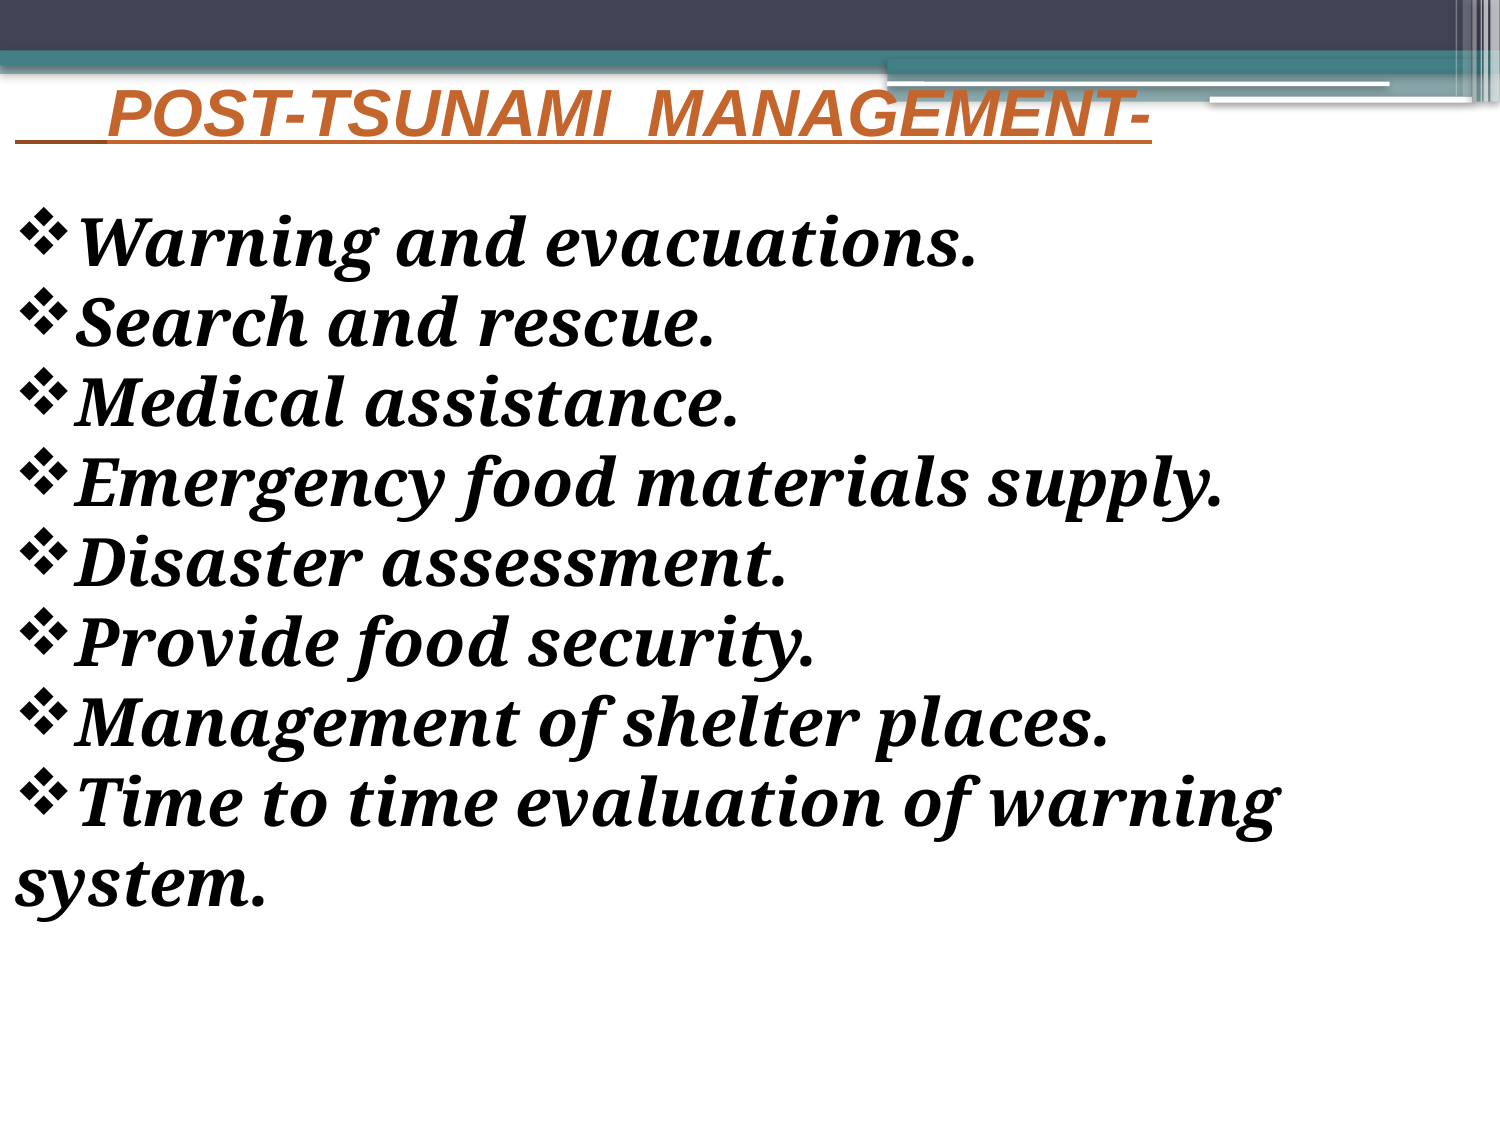

POST-TSUNAMI  MANAGEMENT-

Warning and evacuations.
Search and rescue.
Medical assistance.
Emergency food materials supply.
Disaster assessment.
Provide food security.
Management of shelter places.
Time to time evaluation of warning system.